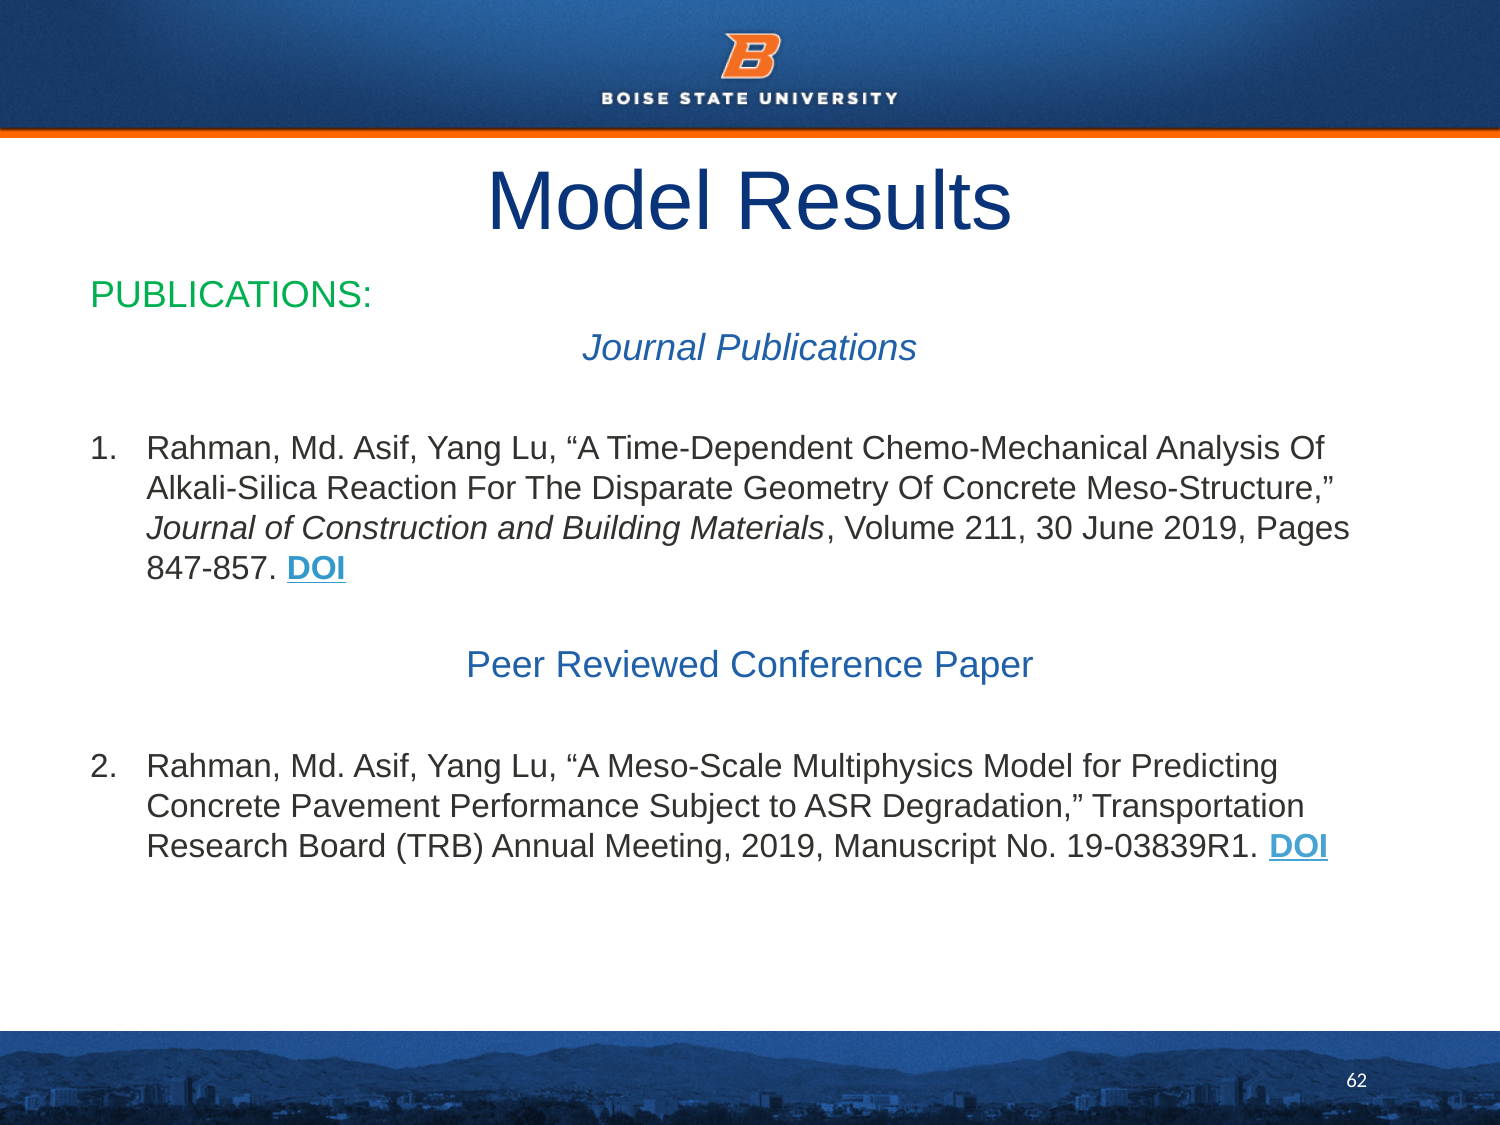

# Model Results
PUBLICATIONS:
Journal Publications

Rahman, Md. Asif, Yang Lu, “A Time-Dependent Chemo-Mechanical Analysis Of Alkali-Silica Reaction For The Disparate Geometry Of Concrete Meso-Structure,” Journal of Construction and Building Materials, Volume 211, 30 June 2019, Pages 847-857. DOI

Peer Reviewed Conference Paper

Rahman, Md. Asif, Yang Lu, “A Meso-Scale Multiphysics Model for Predicting Concrete Pavement Performance Subject to ASR Degradation,” Transportation Research Board (TRB) Annual Meeting, 2019, Manuscript No. 19-03839R1. DOI